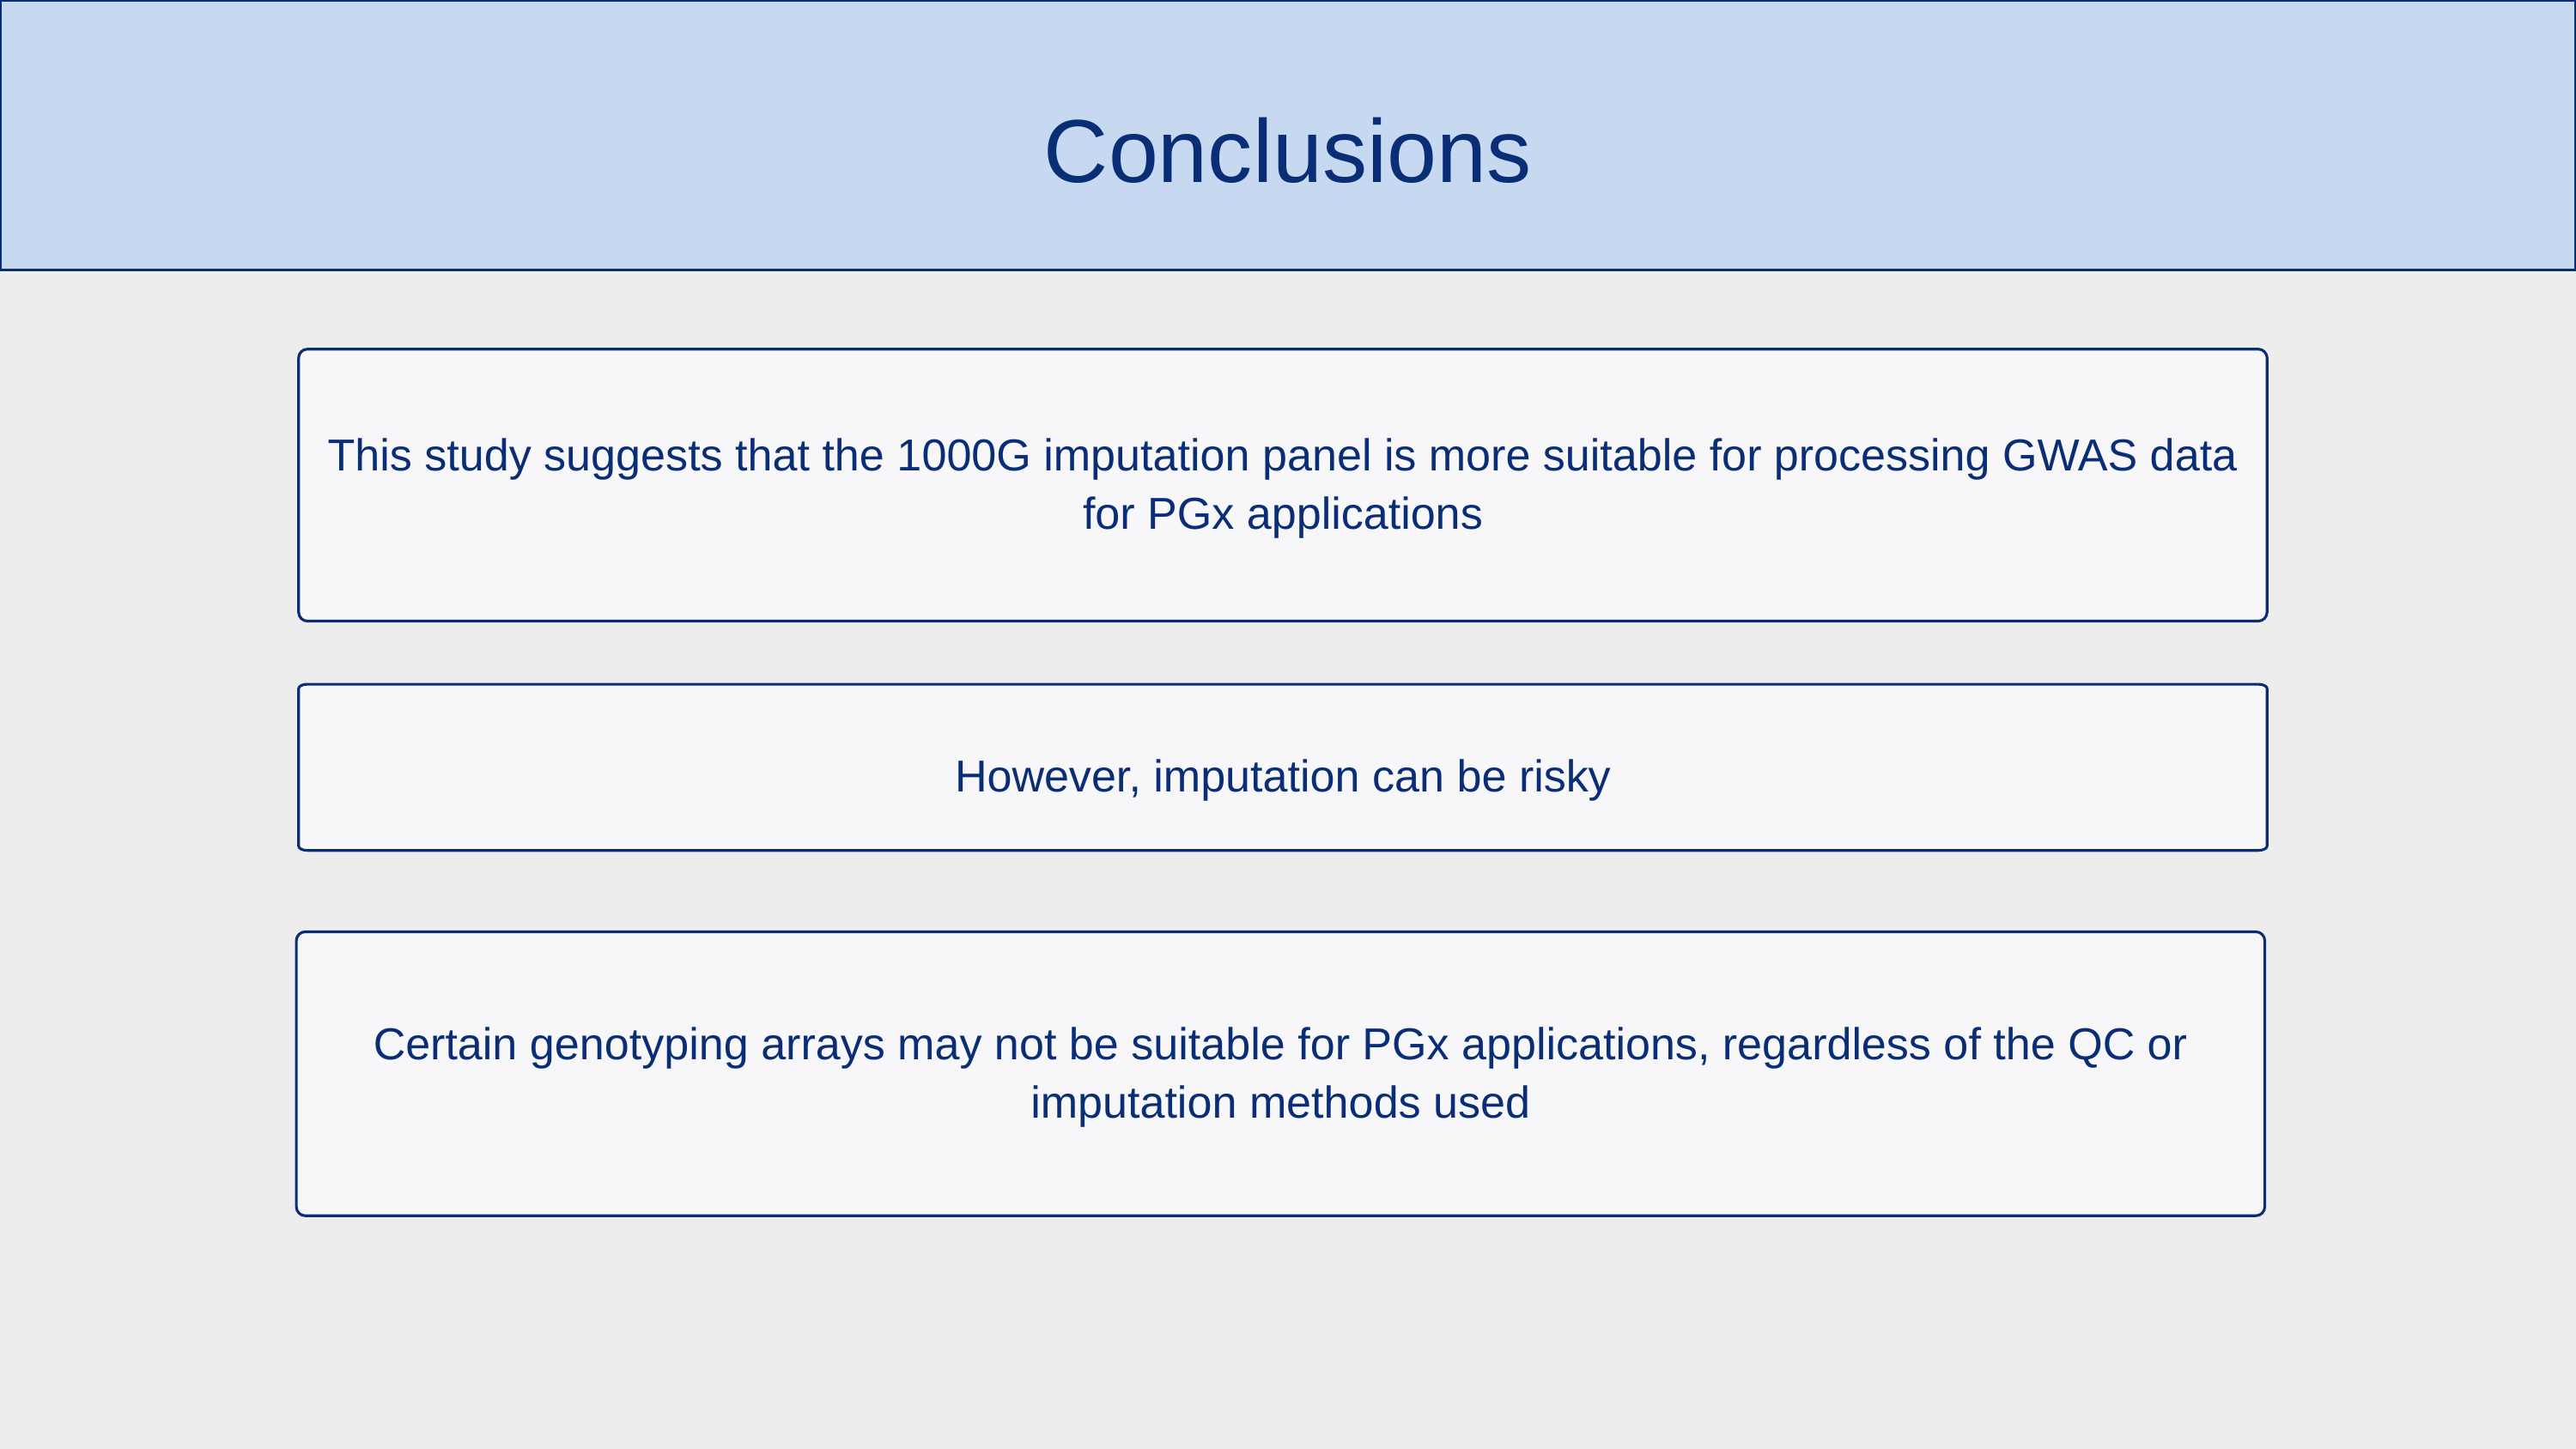

Conclusions

This study suggests that the 1000G imputation panel is more suitable for processing GWAS data for PGx applications

However, imputation can be risky

Certain genotyping arrays may not be suitable for PGx applications, regardless of the QC or imputation methods used